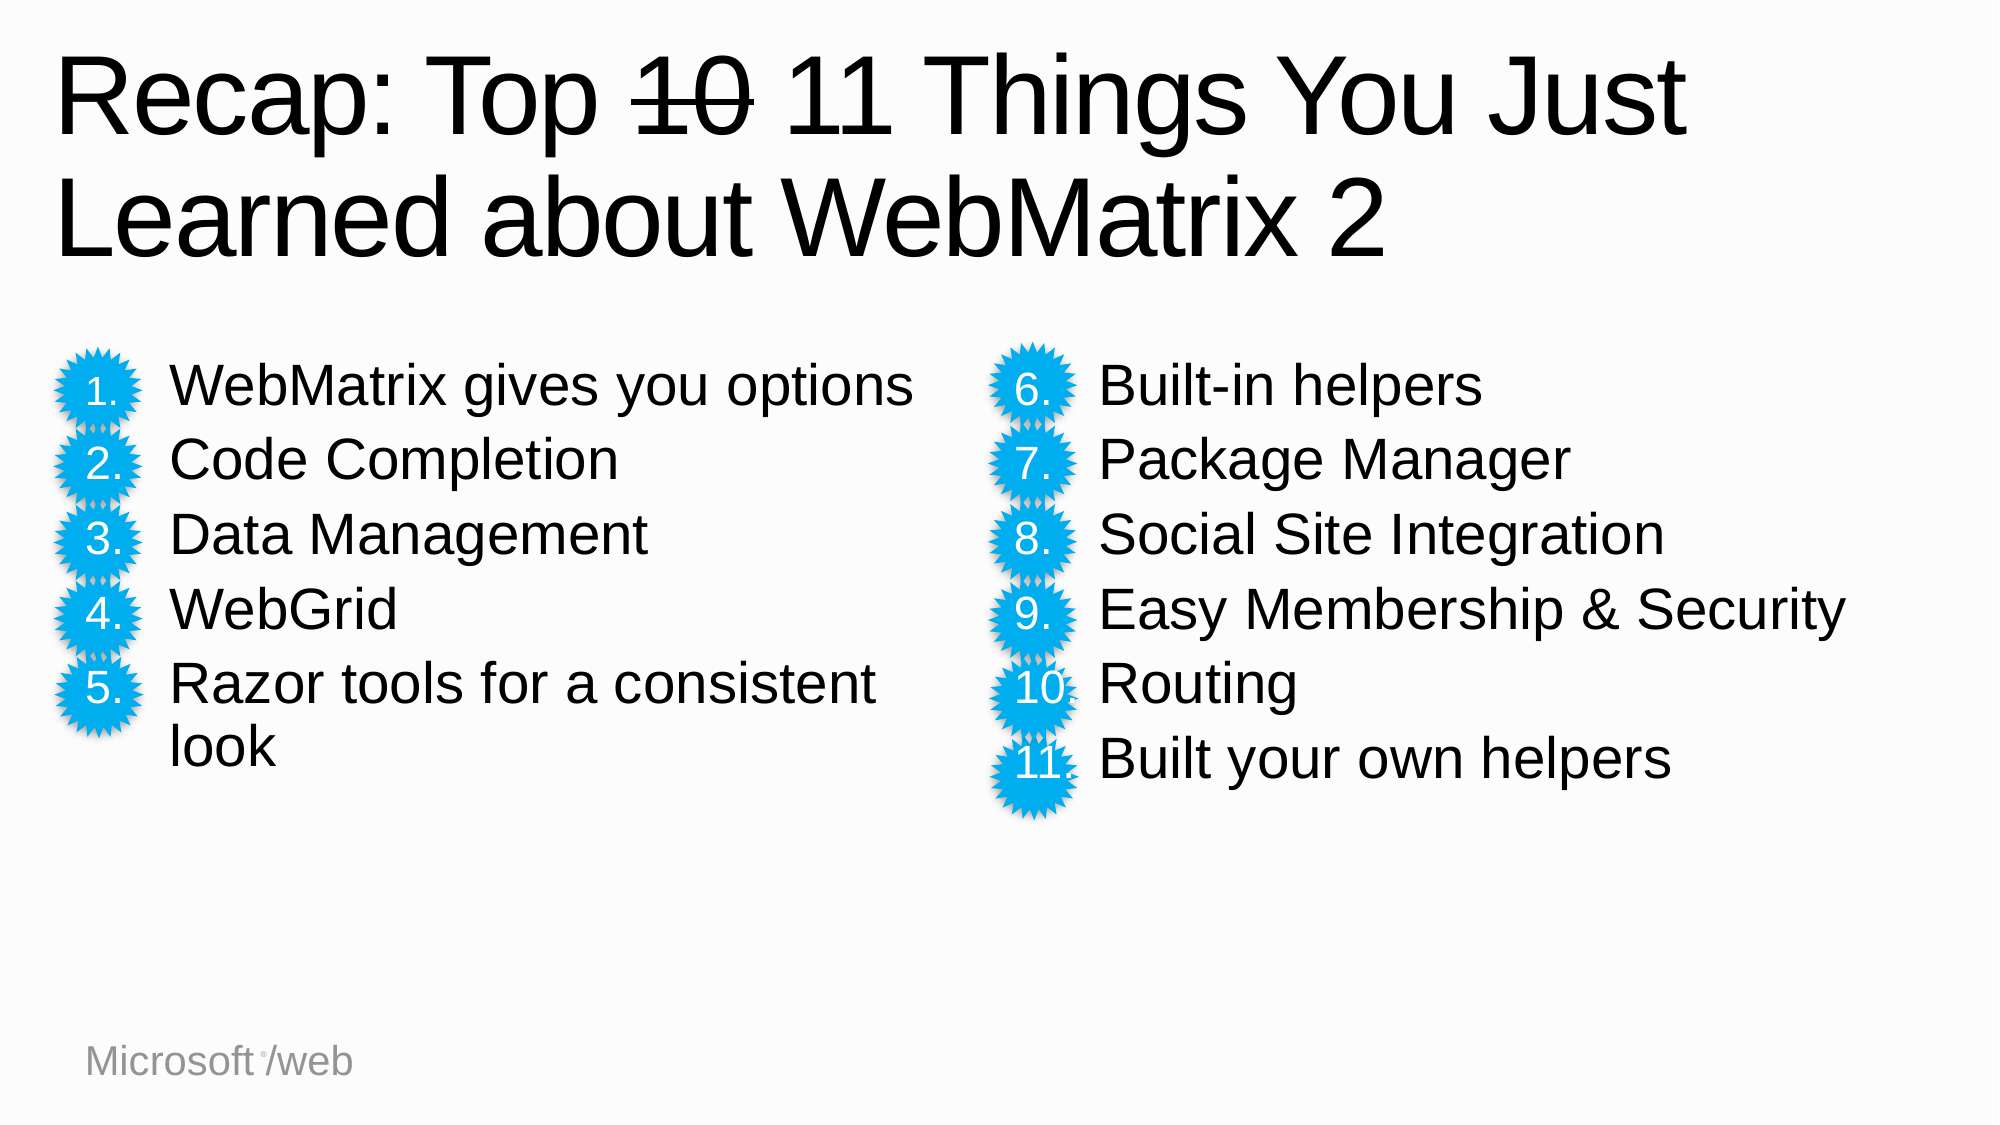

# Recap: Top 10 11 Things You Just Learned about WebMatrix 2

WebMatrix gives you options
Code Completion
Data Management
WebGrid
Razor tools for a consistent look
Built-in helpers
Package Manager
Social Site Integration
Easy Membership & Security
Routing
Built your own helpers